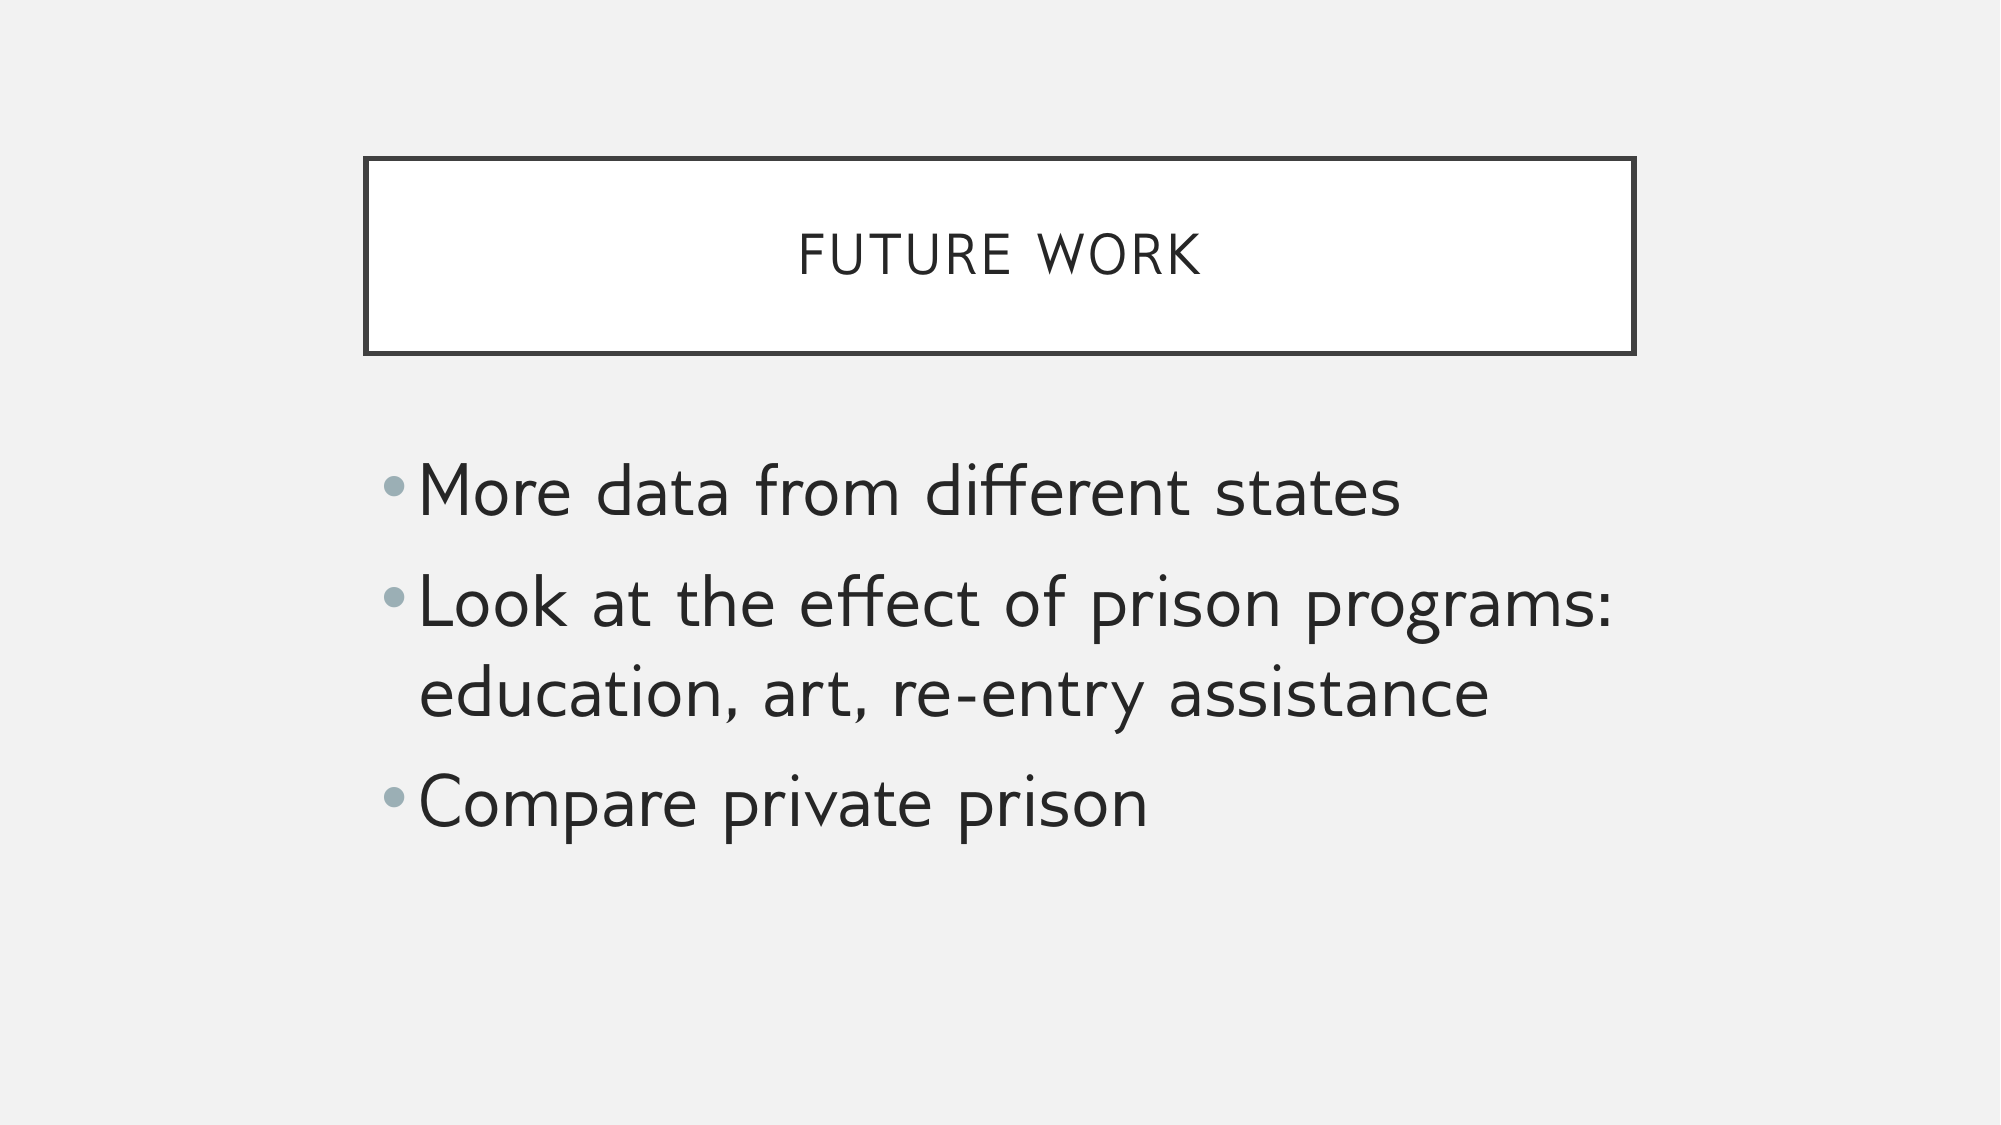

# Future Work
More data from different states
Look at the effect of prison programs: education, art, re-entry assistance
Compare private prison